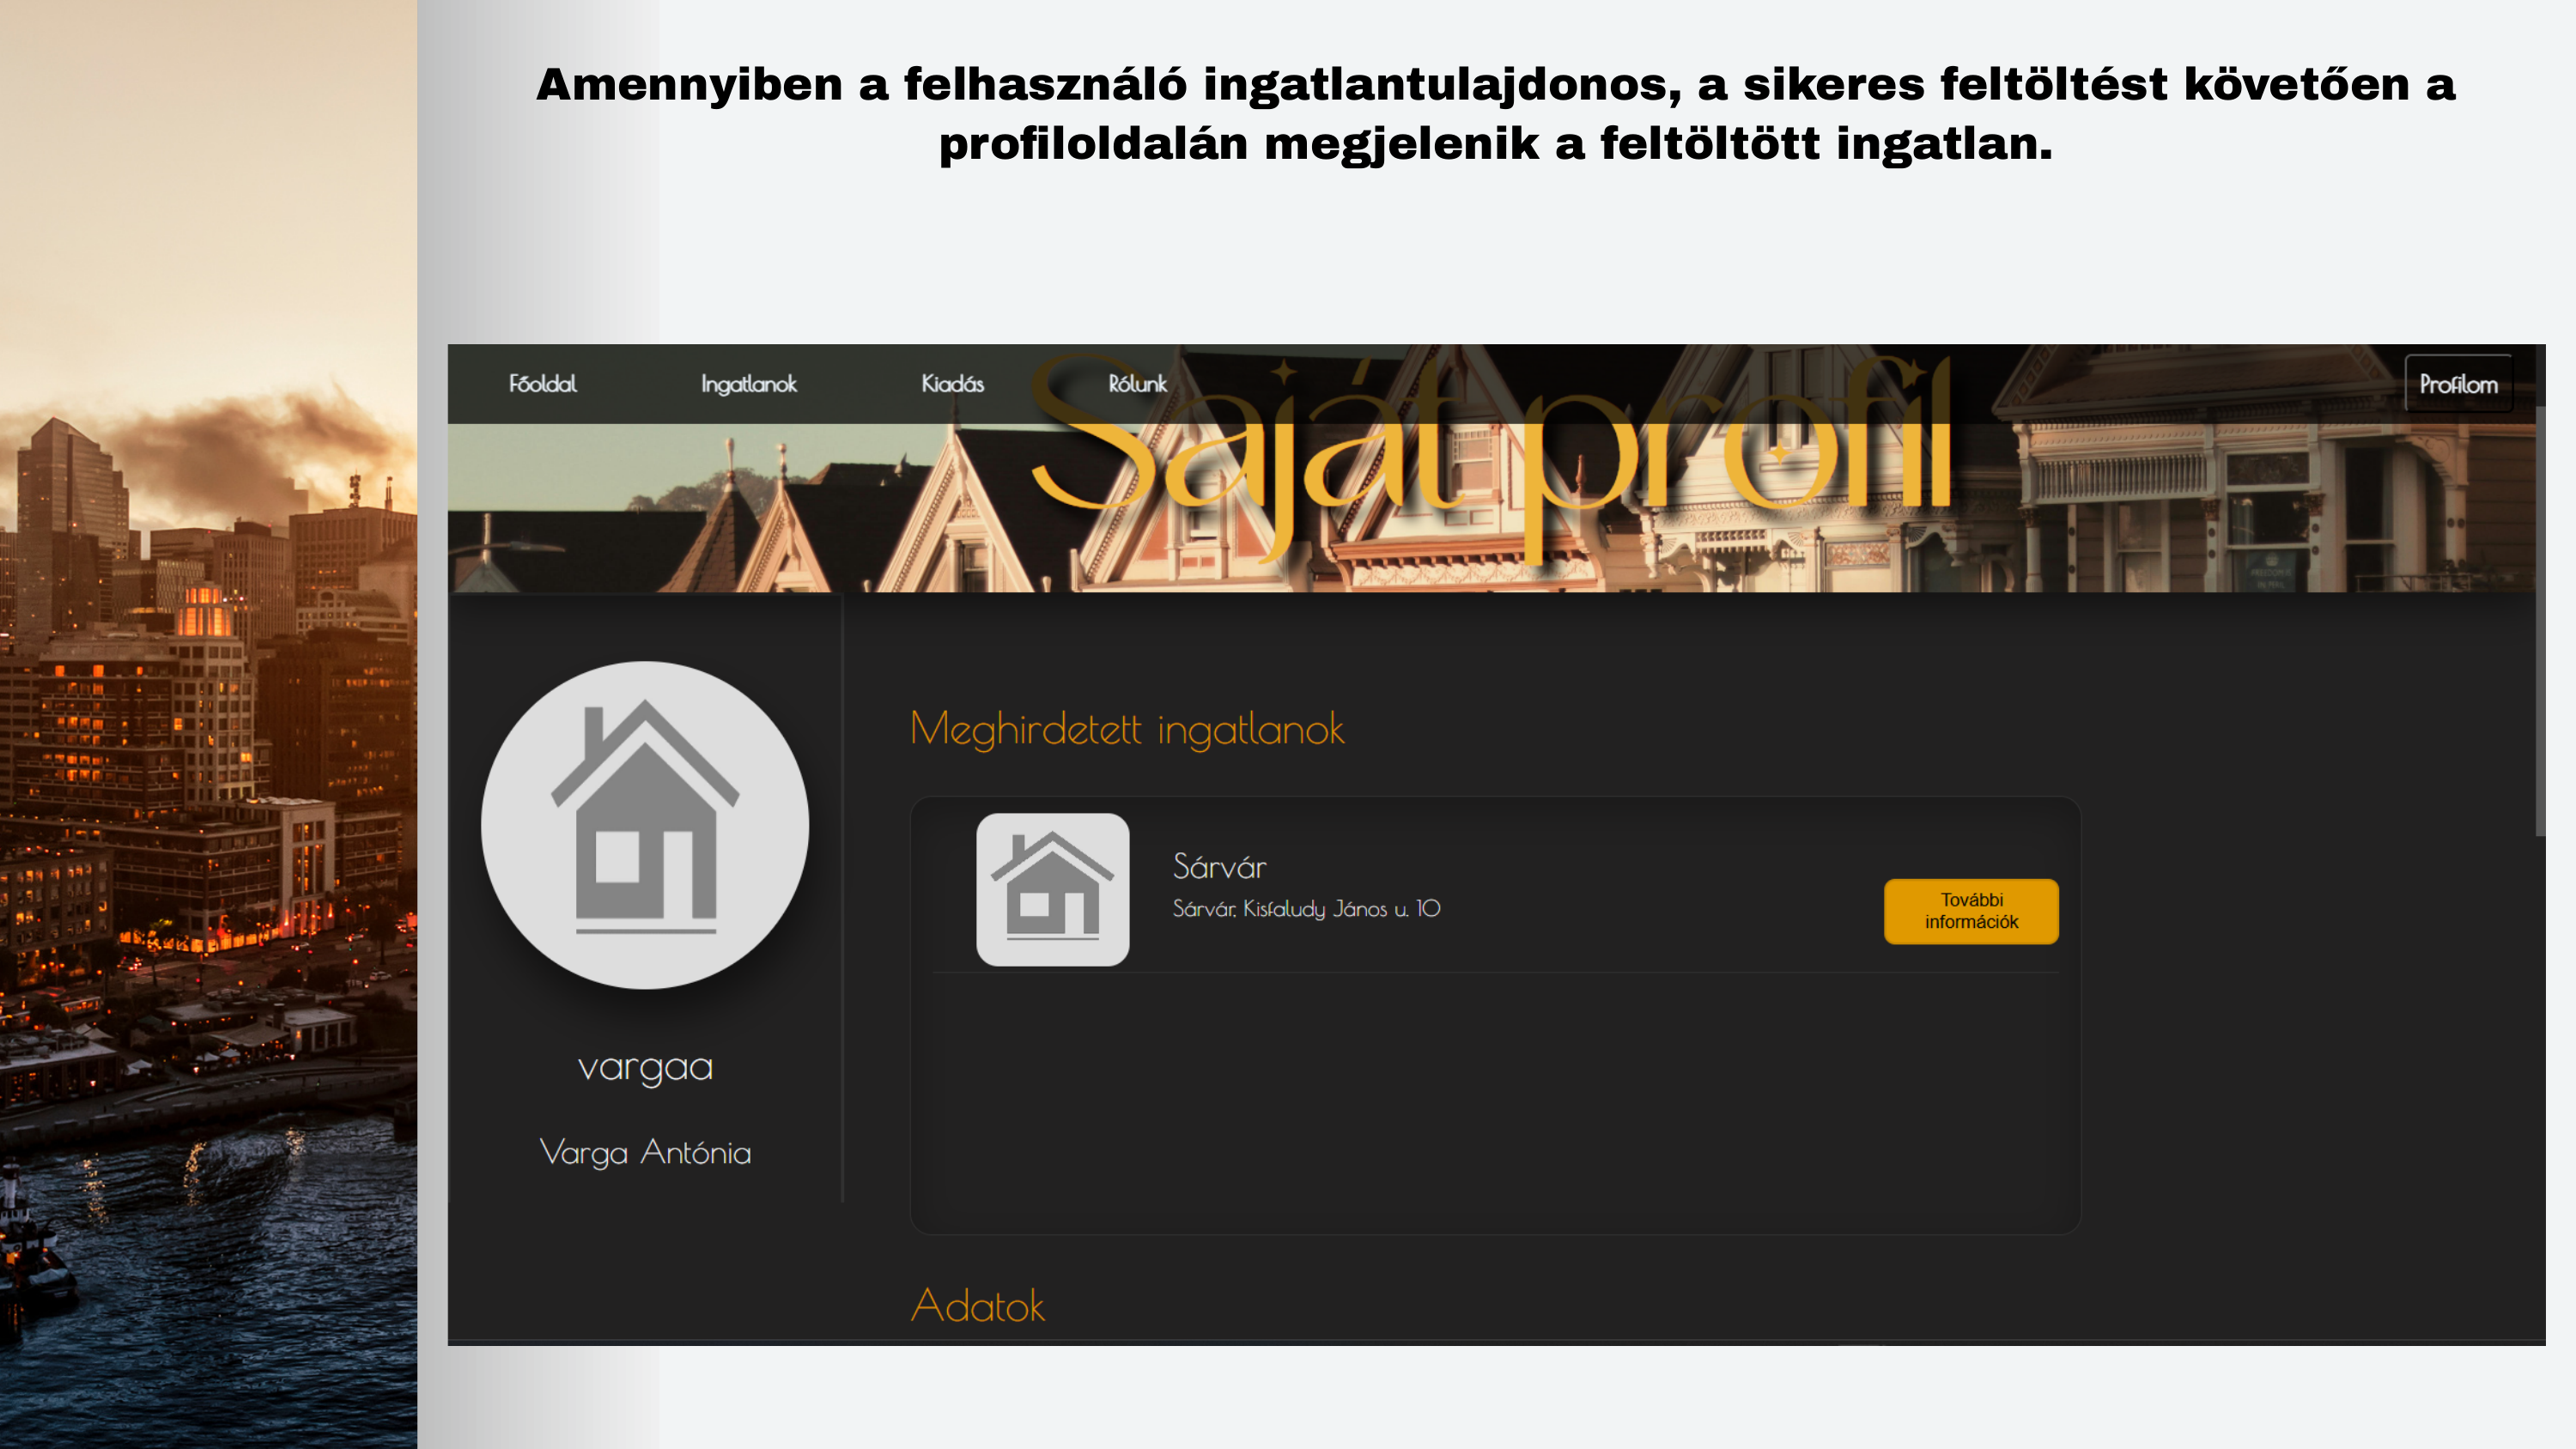

Amennyiben a felhasználó ingatlantulajdonos, a sikeres feltöltést követően a profiloldalán megjelenik a feltöltött ingatlan.